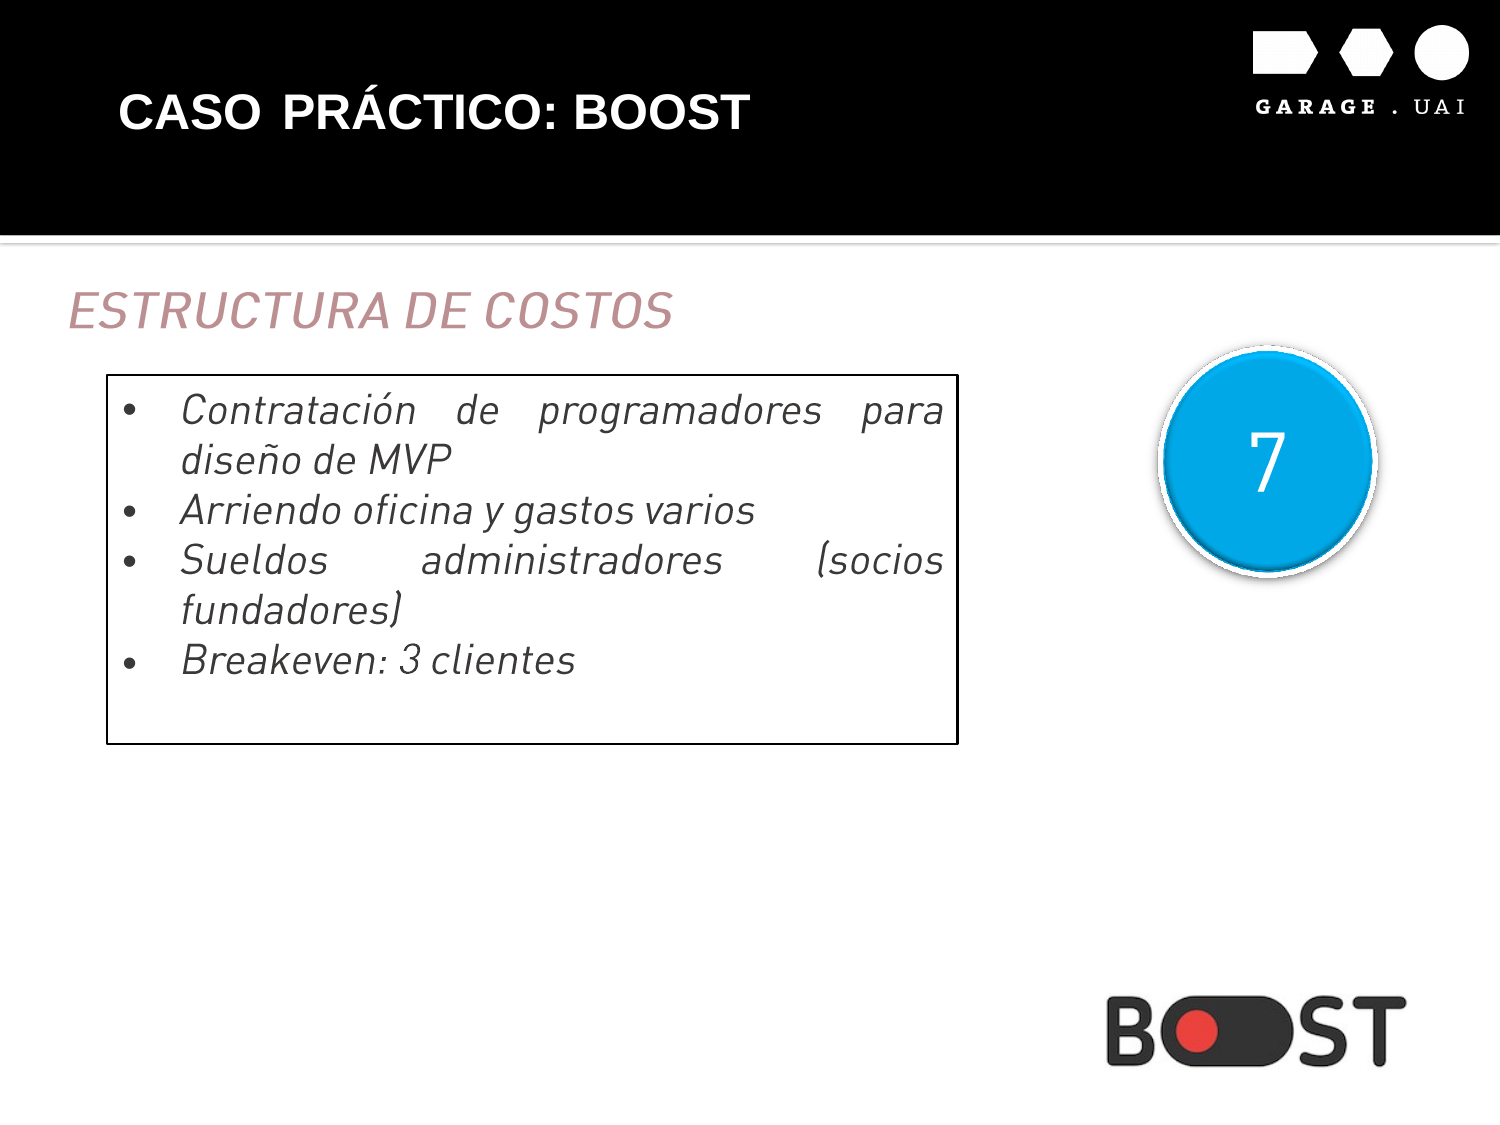

# CASO	 PRÁCTICO: BOOST

•

•
•

•